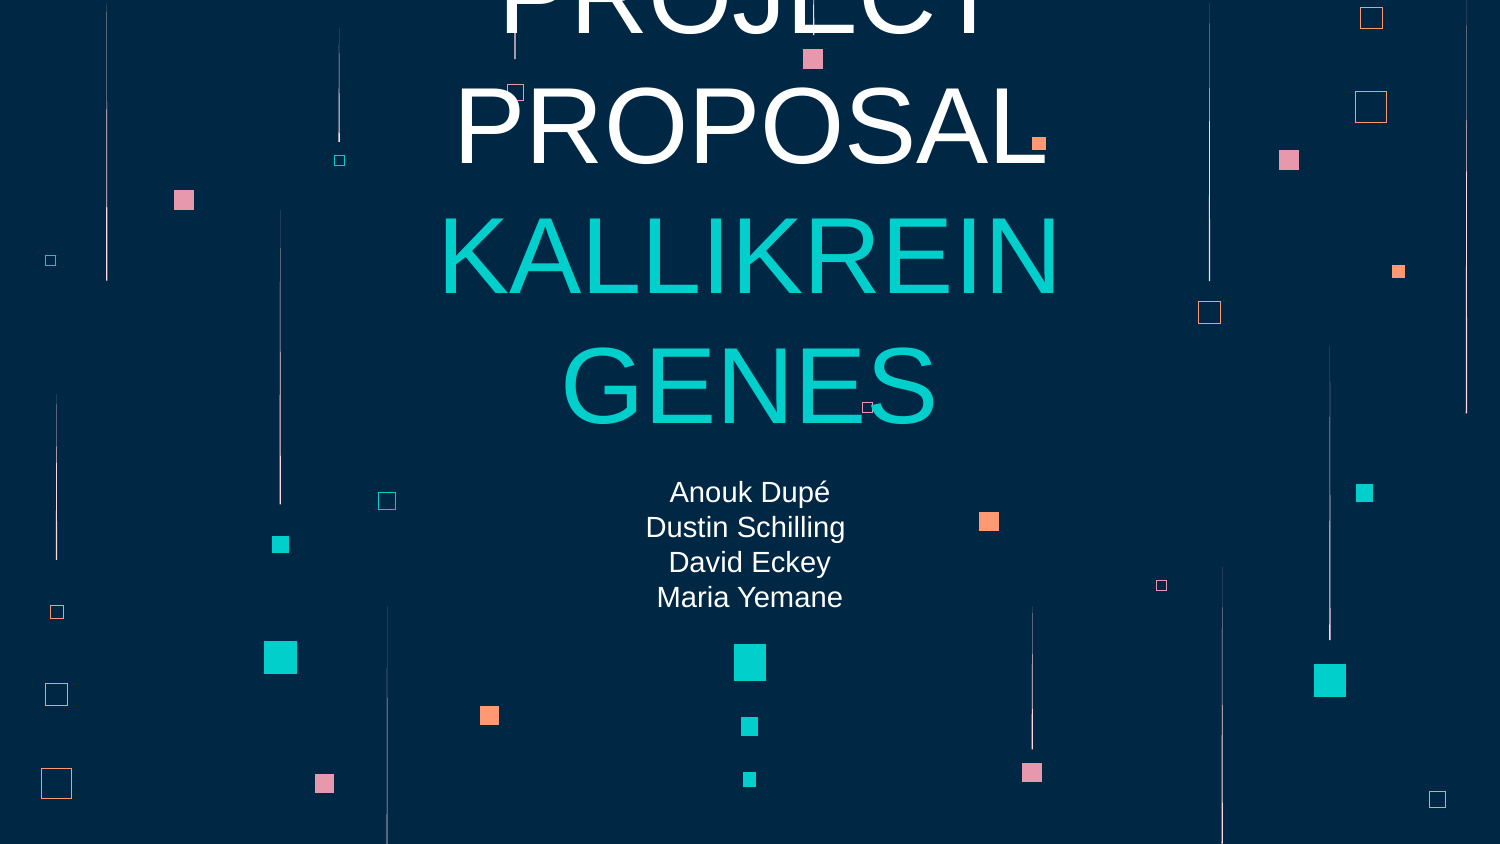

# PROJECT PROPOSAL KALLIKREIN GENES

Anouk Dupé
Dustin Schilling
David Eckey
Maria Yemane